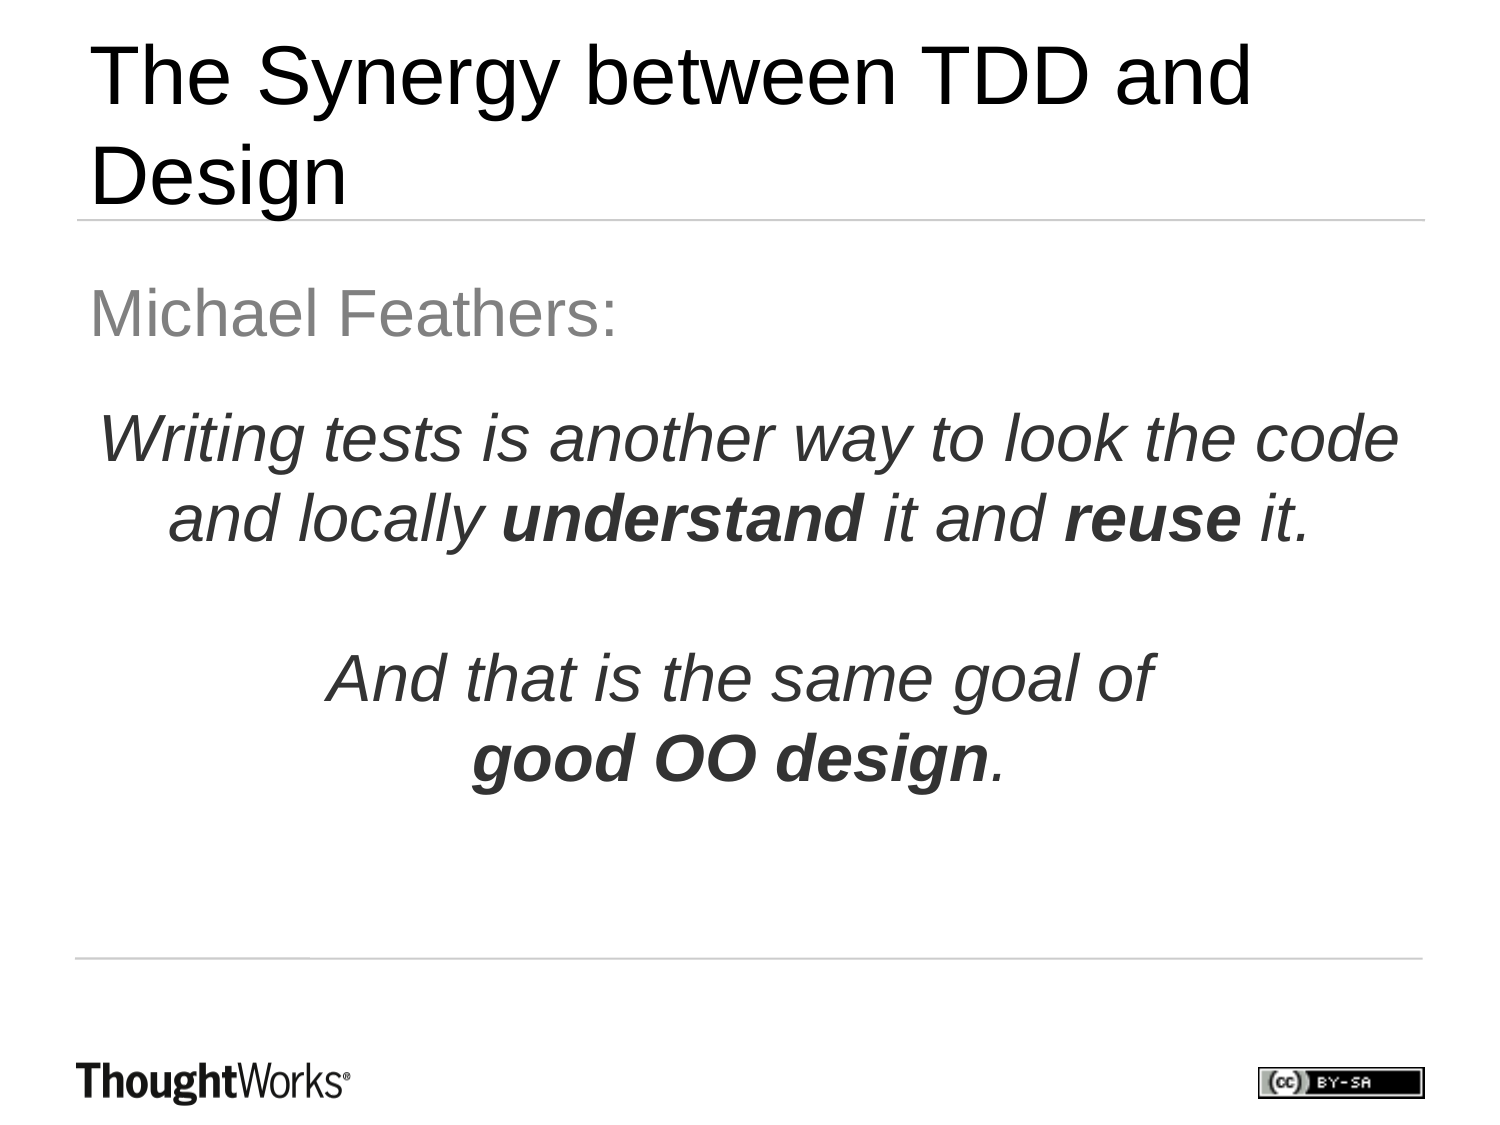

The Synergy between TDD and Design
Michael Feathers:

Writing tests is another way to look the code
and locally understand it and reuse it.

And that is the same goal of
good OO design.